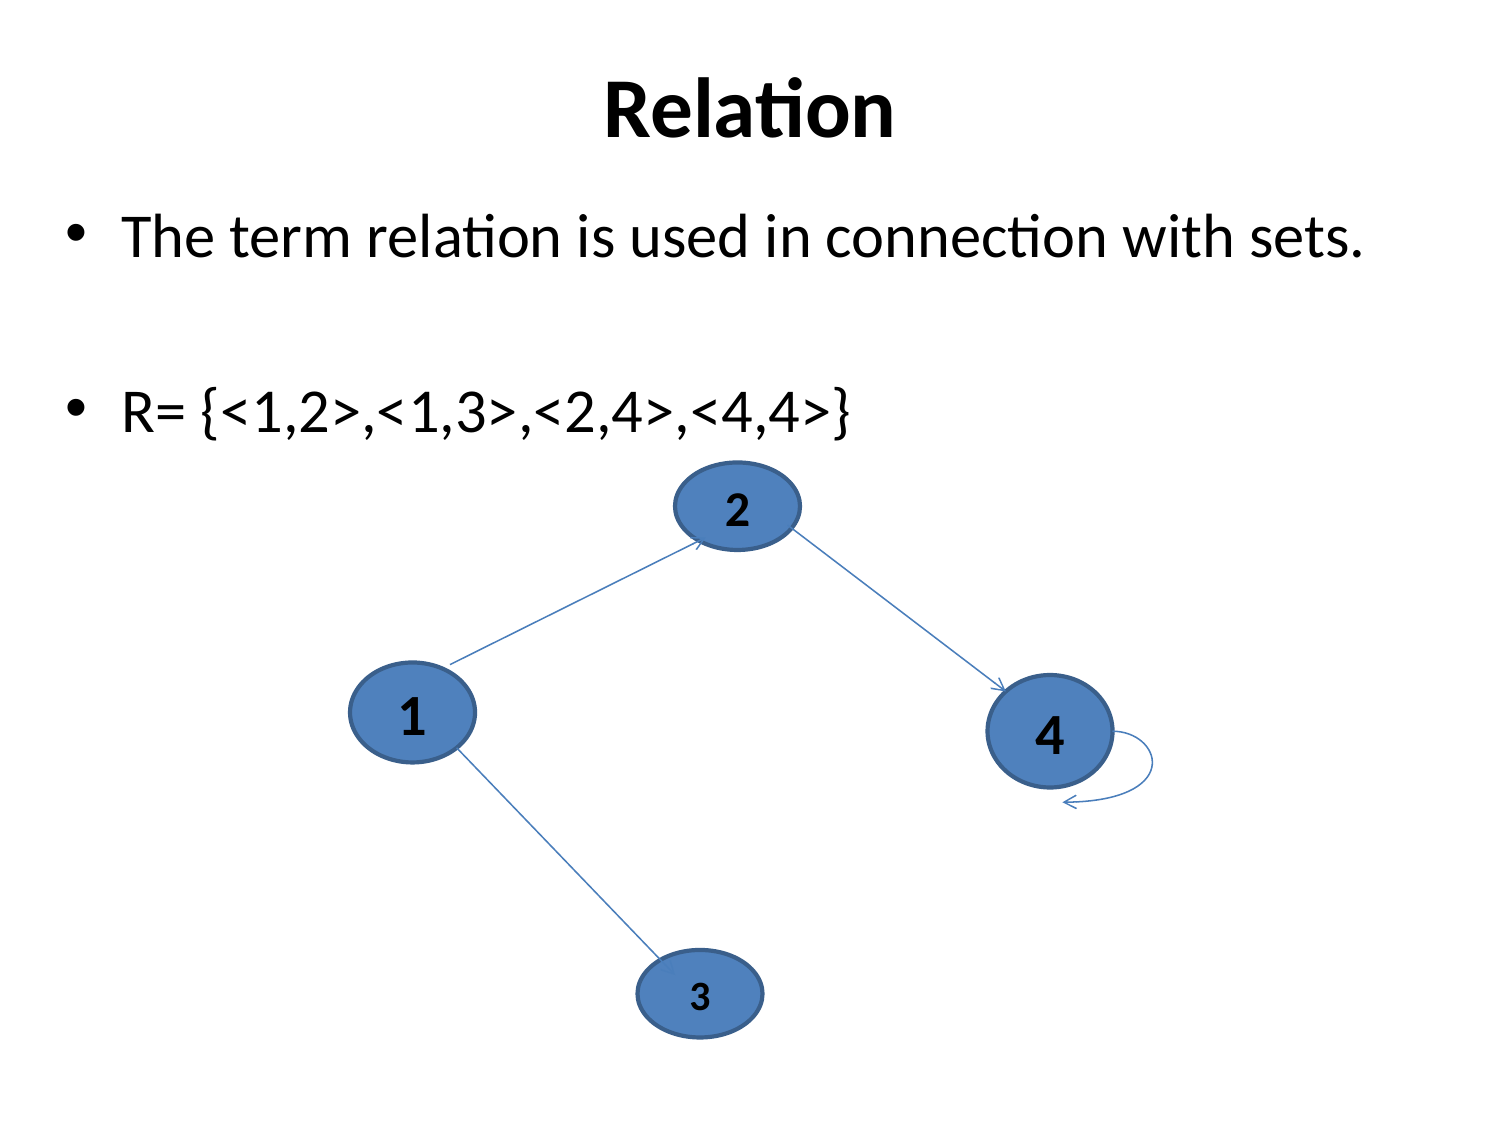

# Relation
The term relation is used in connection with sets.

R= {<1,2>,<1,3>,<2,4>,<4,4>}

2
1
4
3